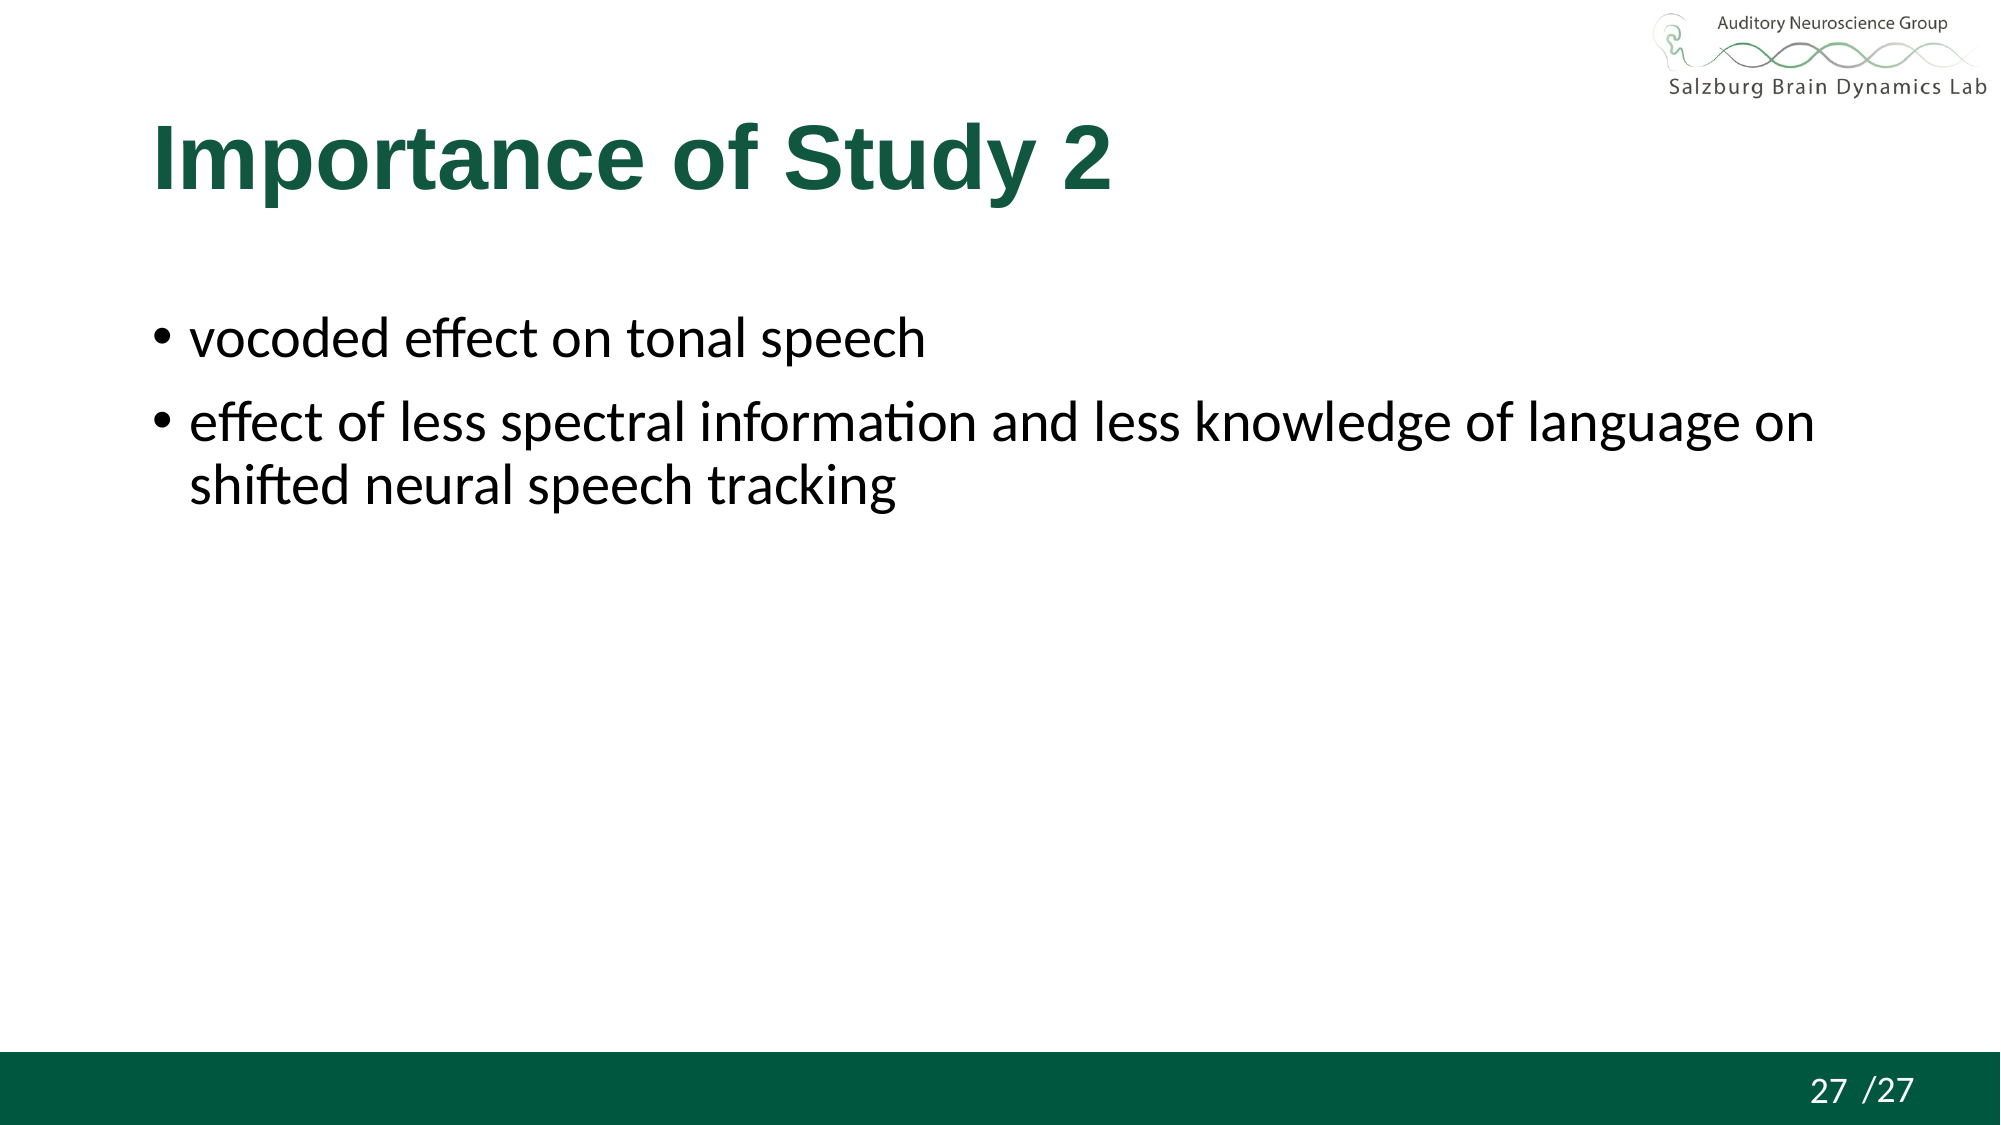

# Importance of Study 2
vocoded effect on tonal speech
effect of less spectral information and less knowledge of language on shifted neural speech tracking
27